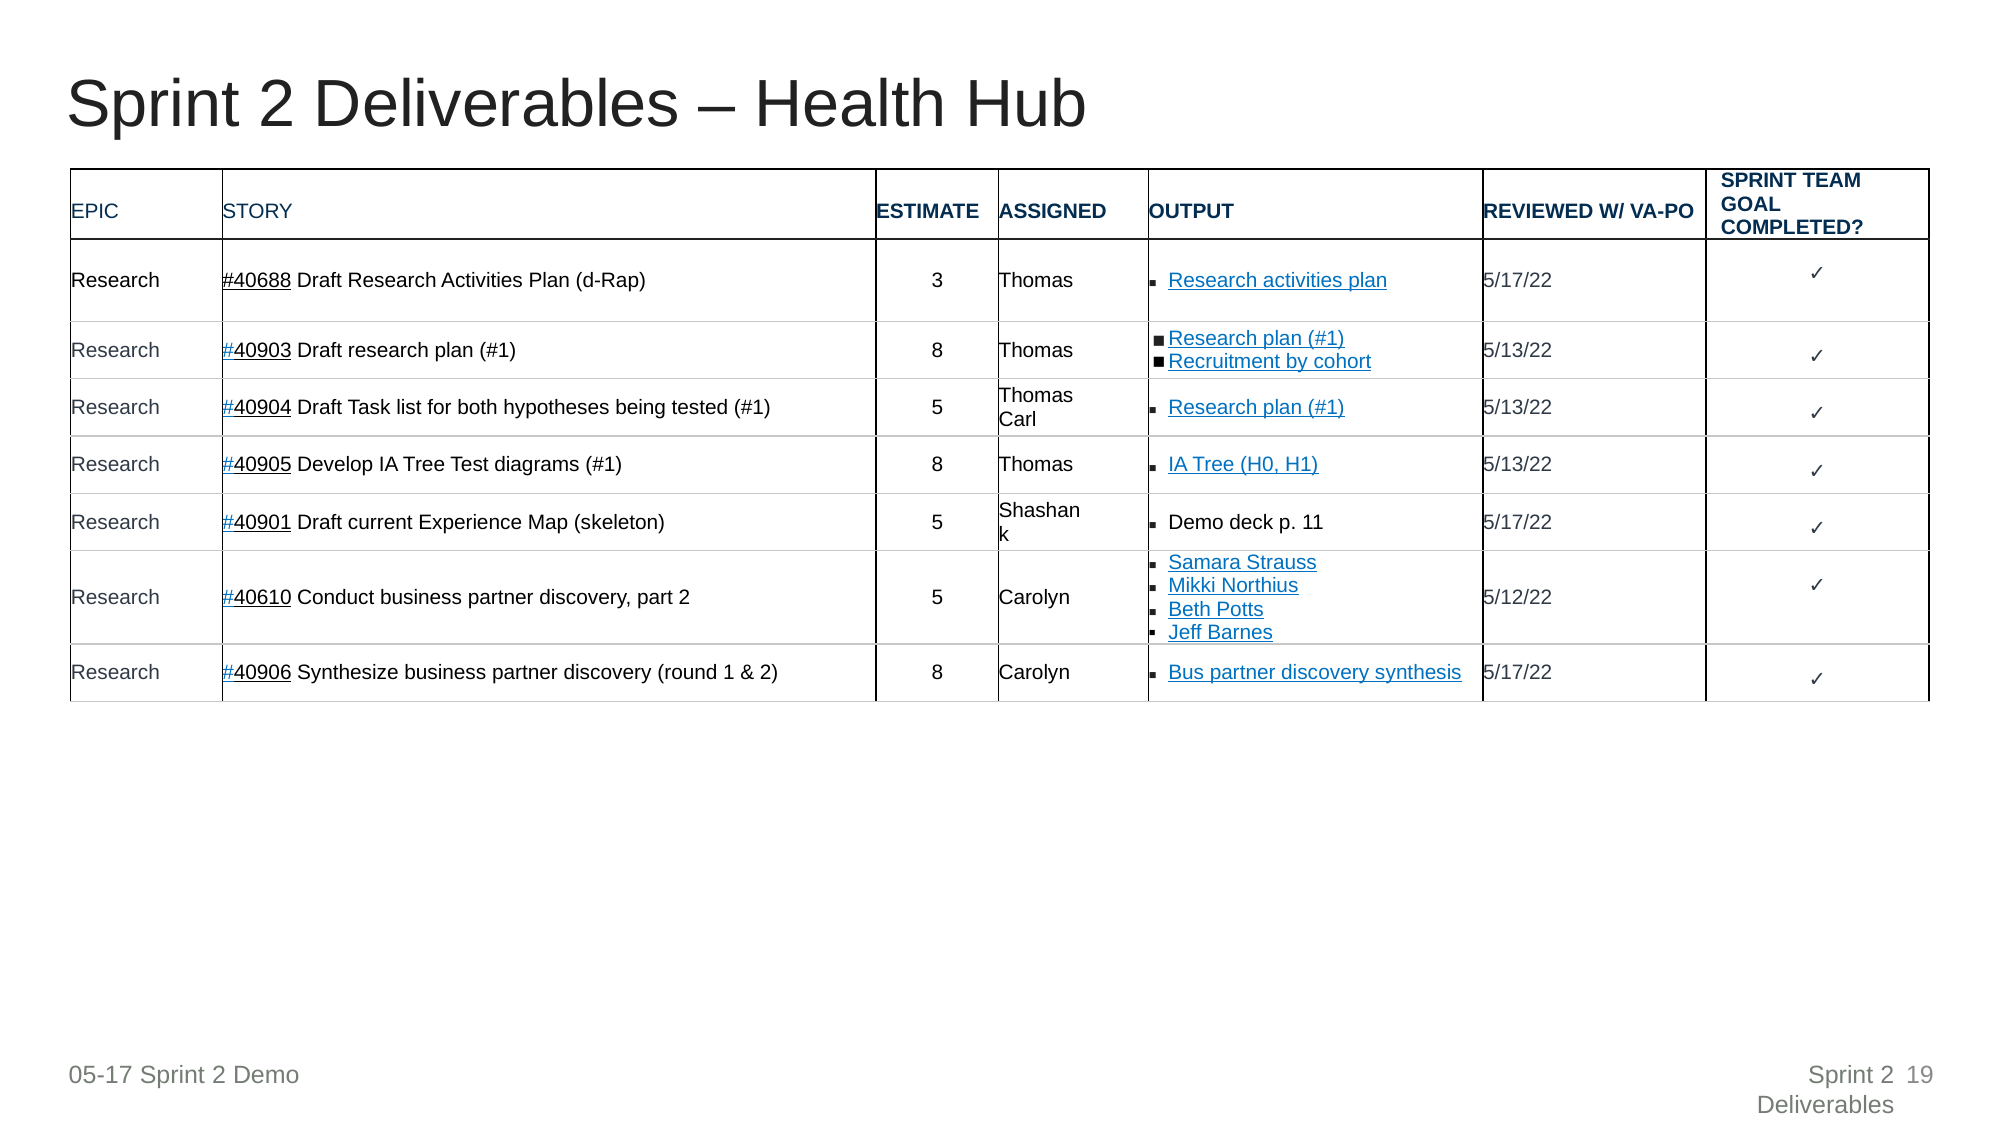

# Sprint 2 Deliverables – Health Hub
| EPIC | STORY | ESTIMATE | ASSIGNED | OUTPUT | REVIEWED W/ VA-PO | SPRINT TEAM GOAL COMPLETED? |
| --- | --- | --- | --- | --- | --- | --- |
| Research | #40688 Draft Research Activities Plan (d-Rap) | 3 | Thomas | Research activities plan | 5/17/22 | ✓ |
| Research | #40903 Draft research plan (#1) | 8 | Thomas | Research plan (#1) Recruitment by cohort | 5/13/22 | ✓ |
| Research | #40904 Draft Task list for both hypotheses being tested (#1) | 5 | Thomas Carl | Research plan (#1) | 5/13/22 | ✓ |
| Research | #40905 Develop IA Tree Test diagrams (#1) | 8 | Thomas | IA Tree (H0, H1) | 5/13/22 | ✓ |
| Research | #40901 Draft current Experience Map (skeleton) | 5 | Shashank | Demo deck p. 11 | 5/17/22 | ✓ |
| Research | #40610 Conduct business partner discovery, part 2 | 5 | Carolyn | Samara Strauss Mikki Northius Beth Potts Jeff Barnes | 5/12/22 | ✓ |
| Research | #40906 Synthesize business partner discovery (round 1 & 2) | 8 | Carolyn | Bus partner discovery synthesis | 5/17/22 | ✓ |
19
05-17 Sprint 2 Demo
Sprint 2 Deliverables